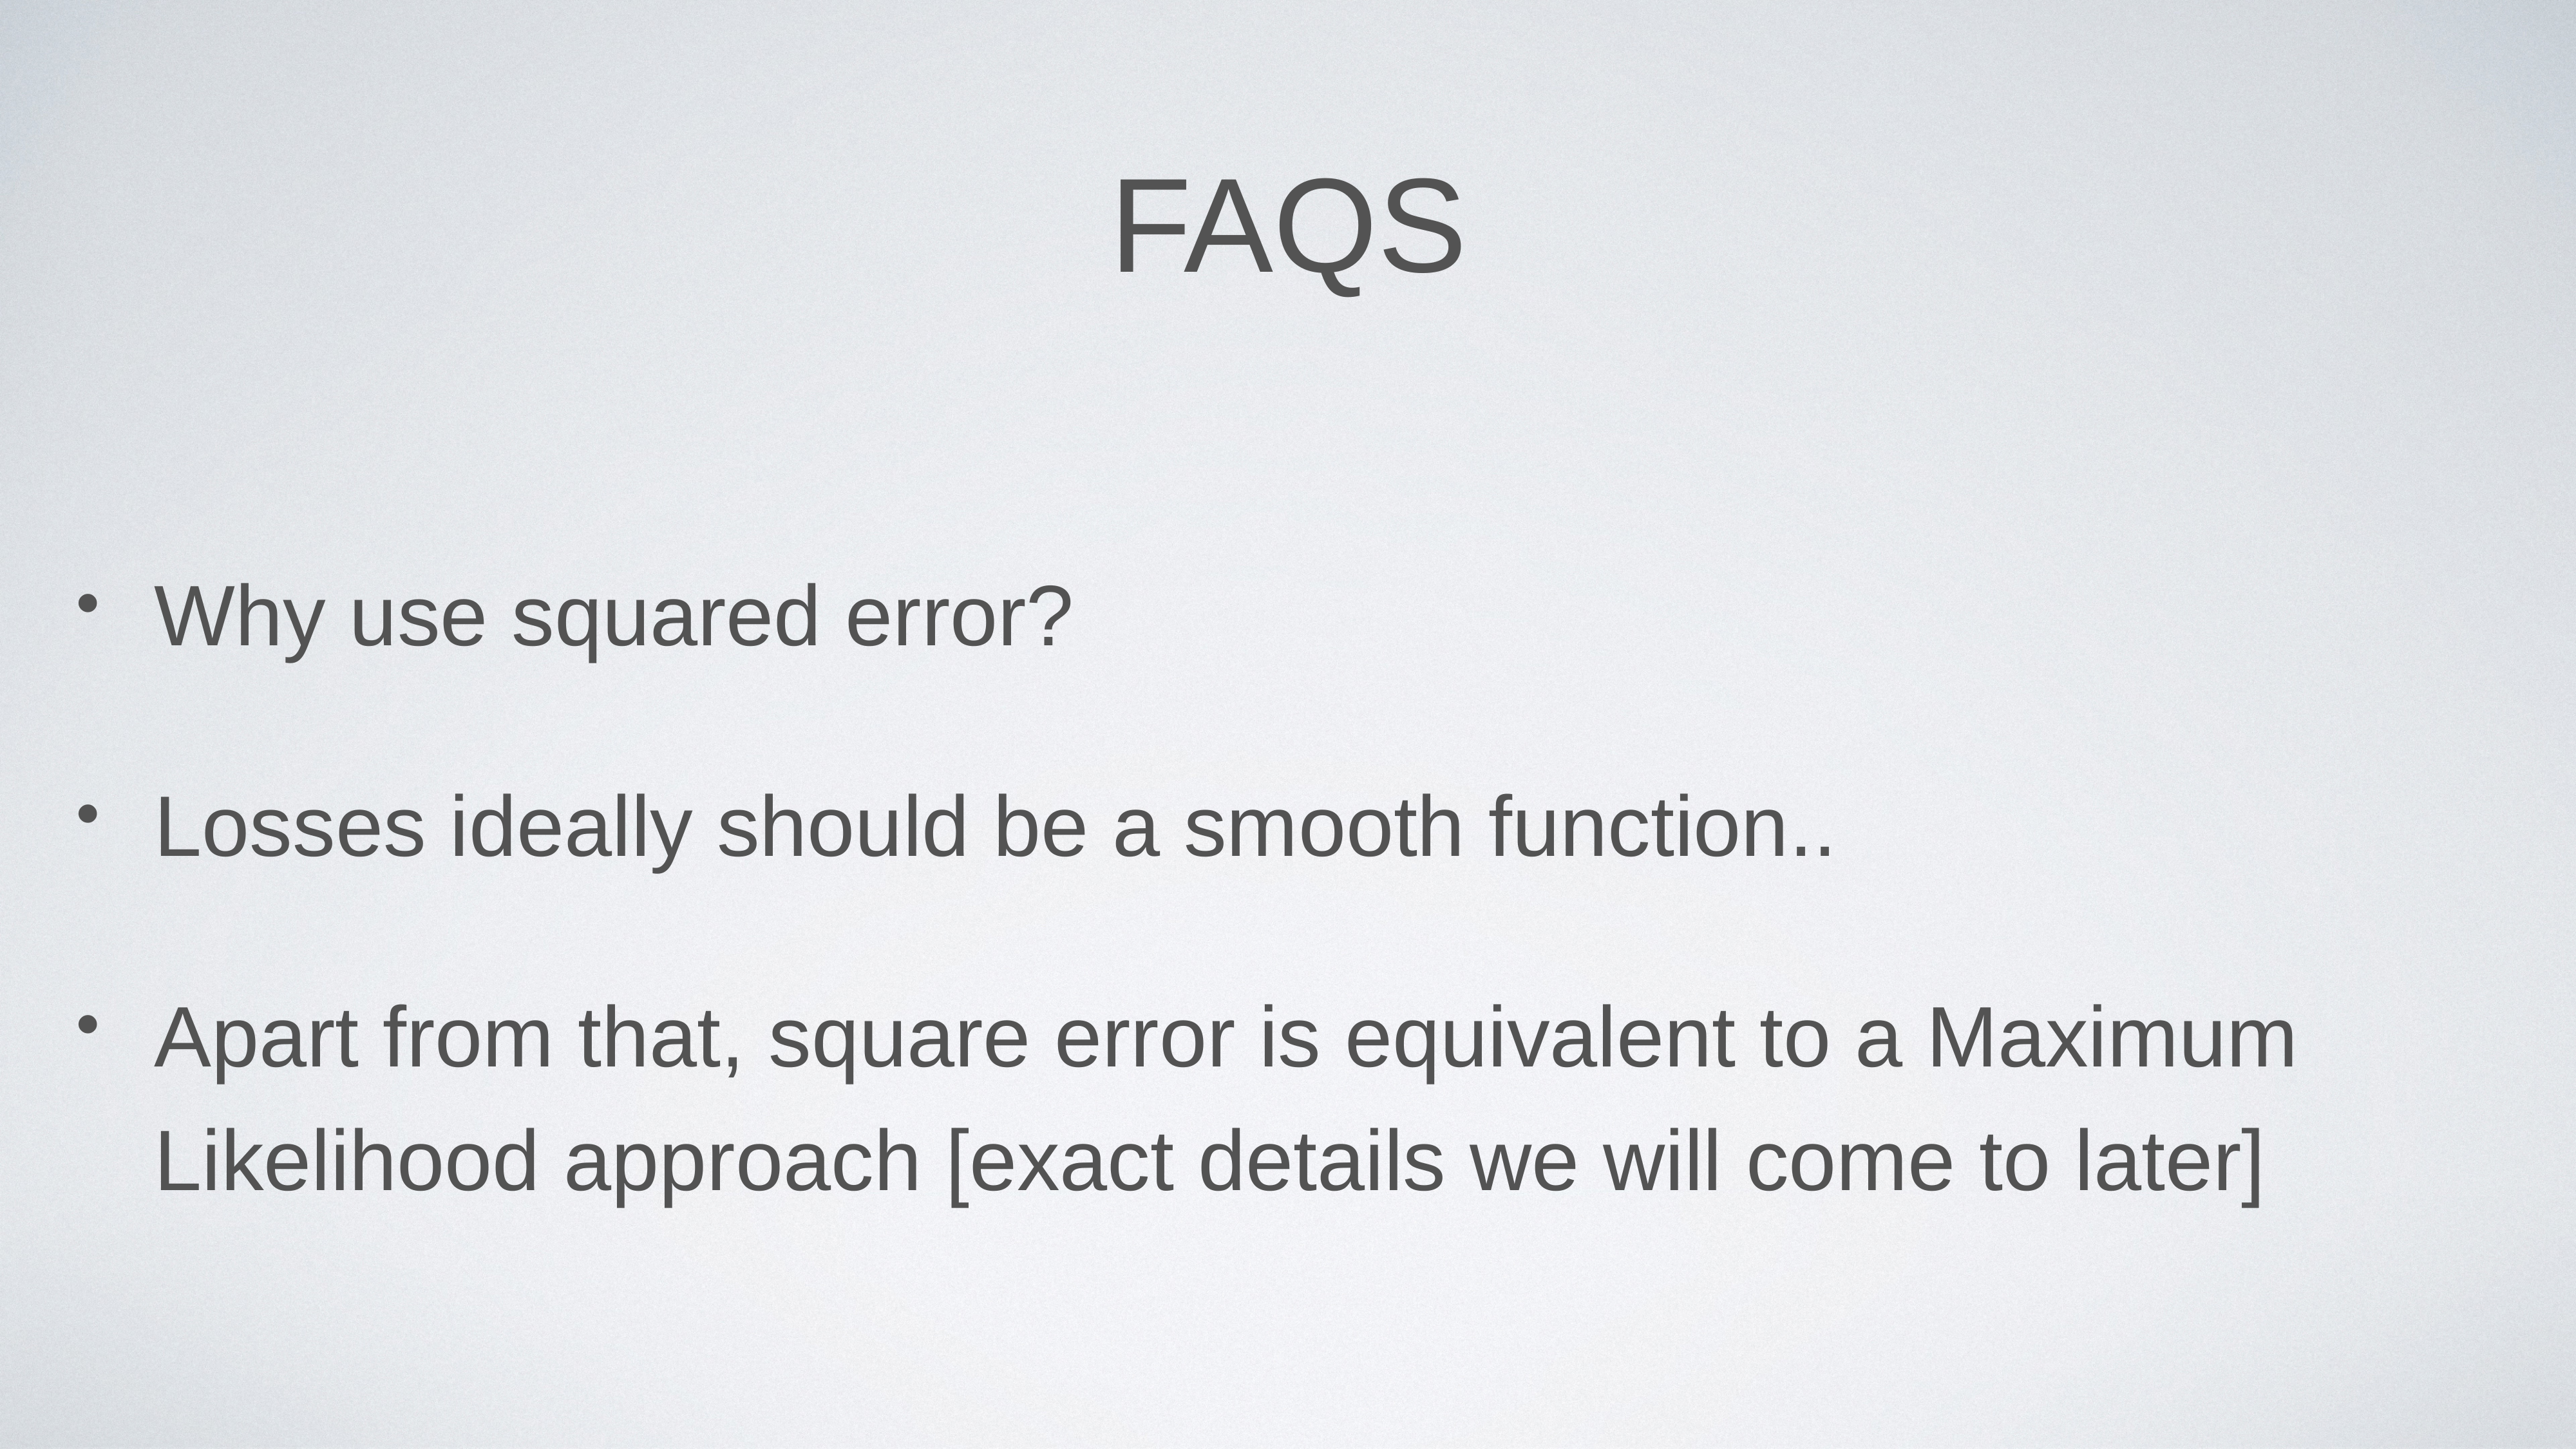

# FAQs
Why use squared error?
Losses ideally should be a smooth function..
Apart from that, square error is equivalent to a Maximum Likelihood approach [exact details we will come to later]
11